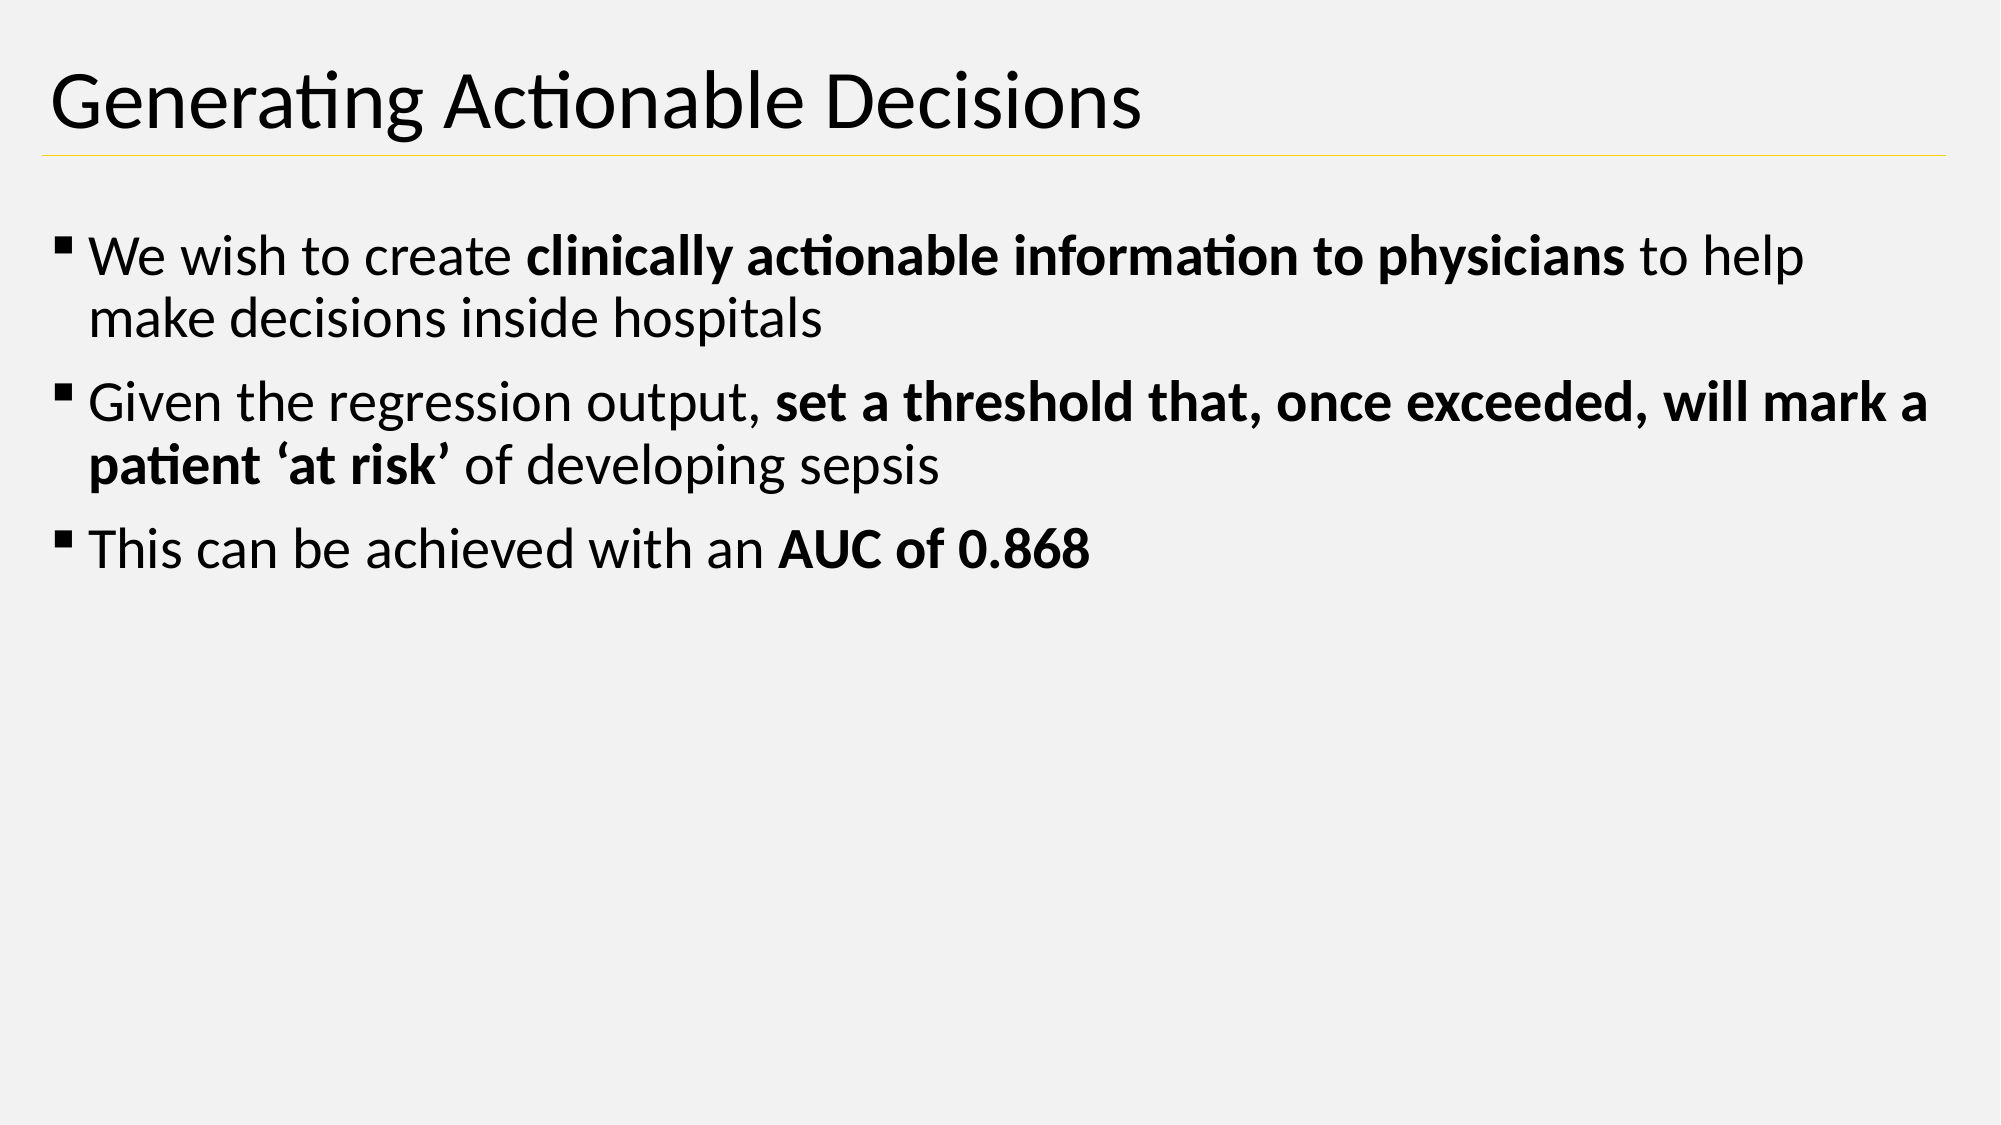

Generating Actionable Decisions
We wish to create clinically actionable information to physicians to help make decisions inside hospitals
Given the regression output, set a threshold that, once exceeded, will mark a patient ‘at risk’ of developing sepsis
This can be achieved with an AUC of 0.868